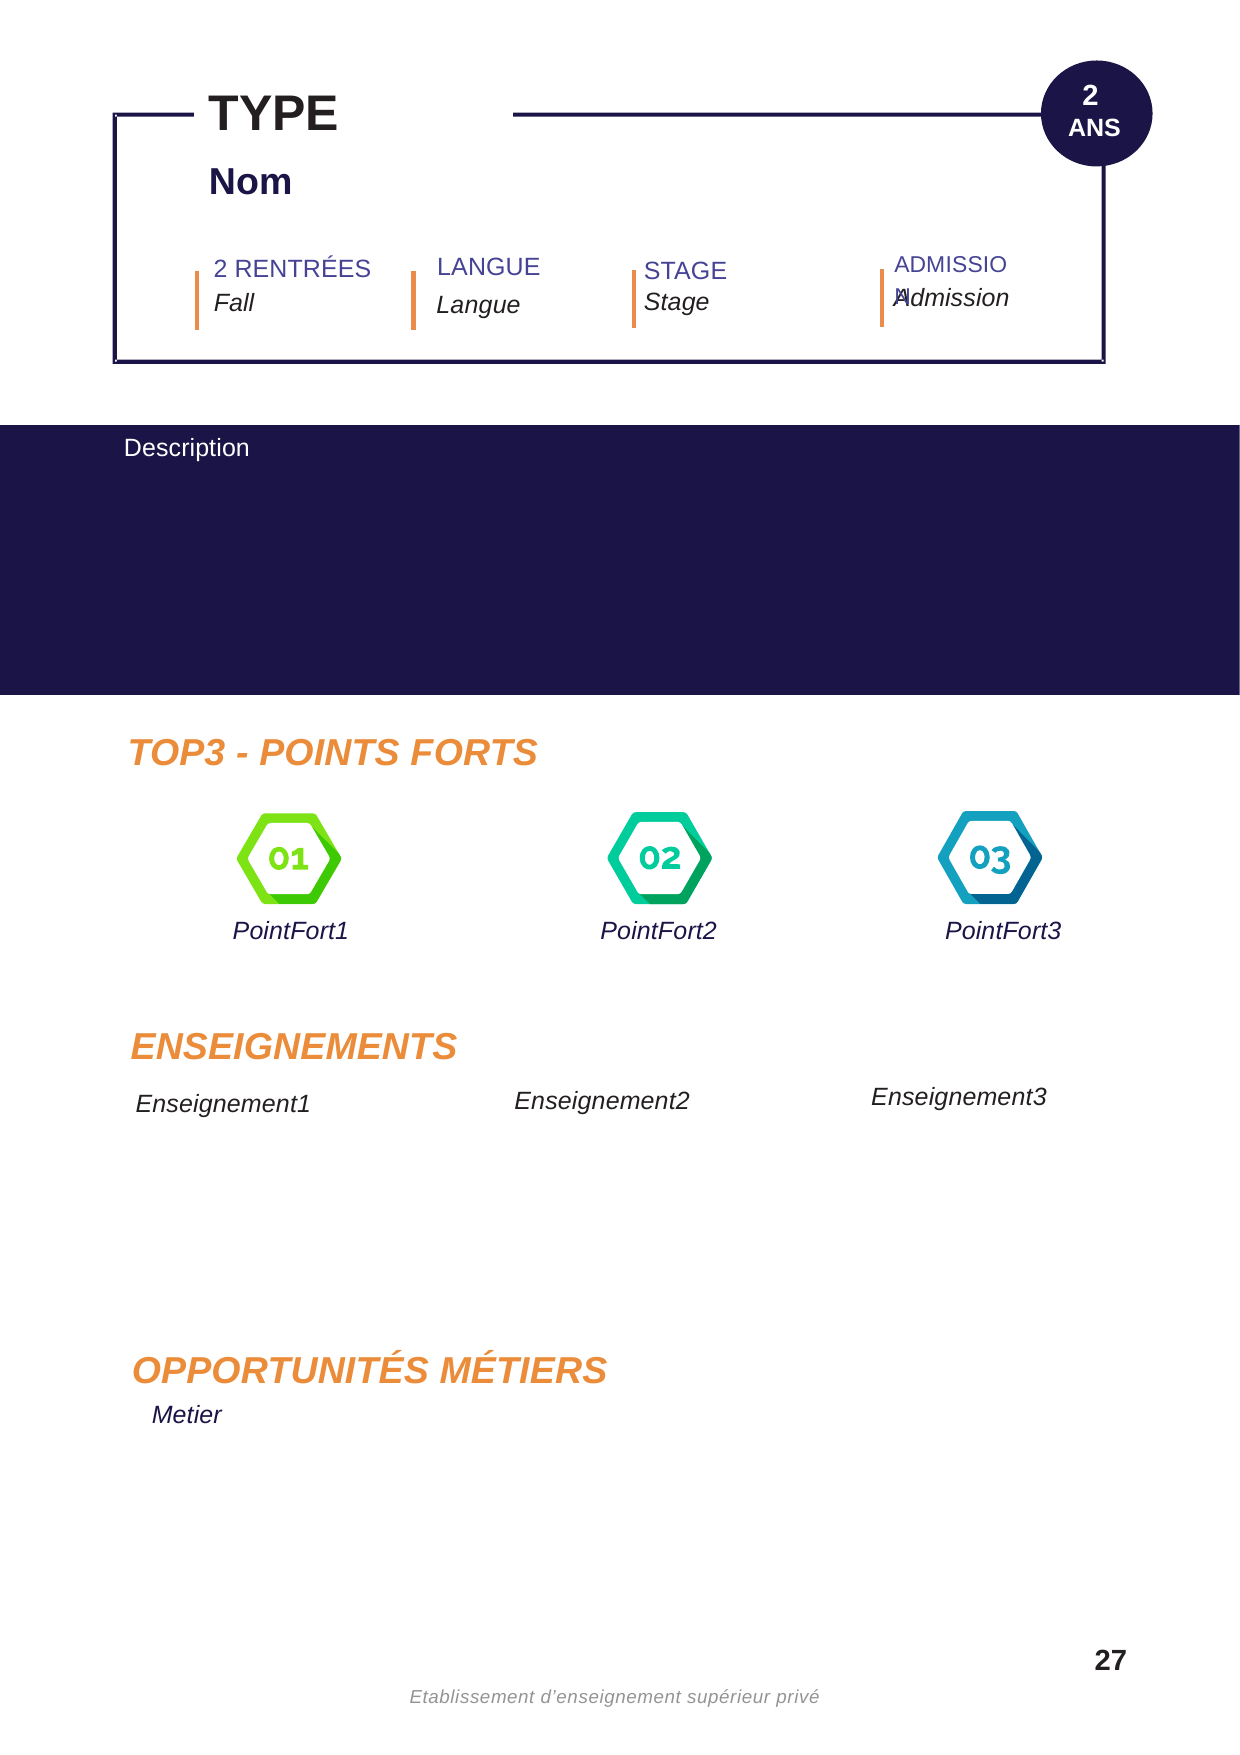

TYPE
2
ANS
Nom
LANGUE
ADMISSION
STAGE
2 RENTRÉES
Stage
Langue
Admission
Fall

Description
TOP3 - POINTS FORTS

PointFort1
PointFort2
PointFort3
ENSEIGNEMENTS
Enseignement3
Enseignement2
Enseignement1
OPPORTUNITÉS MÉTIERS
Metier
27
Etablissement d’enseignement supérieur privé